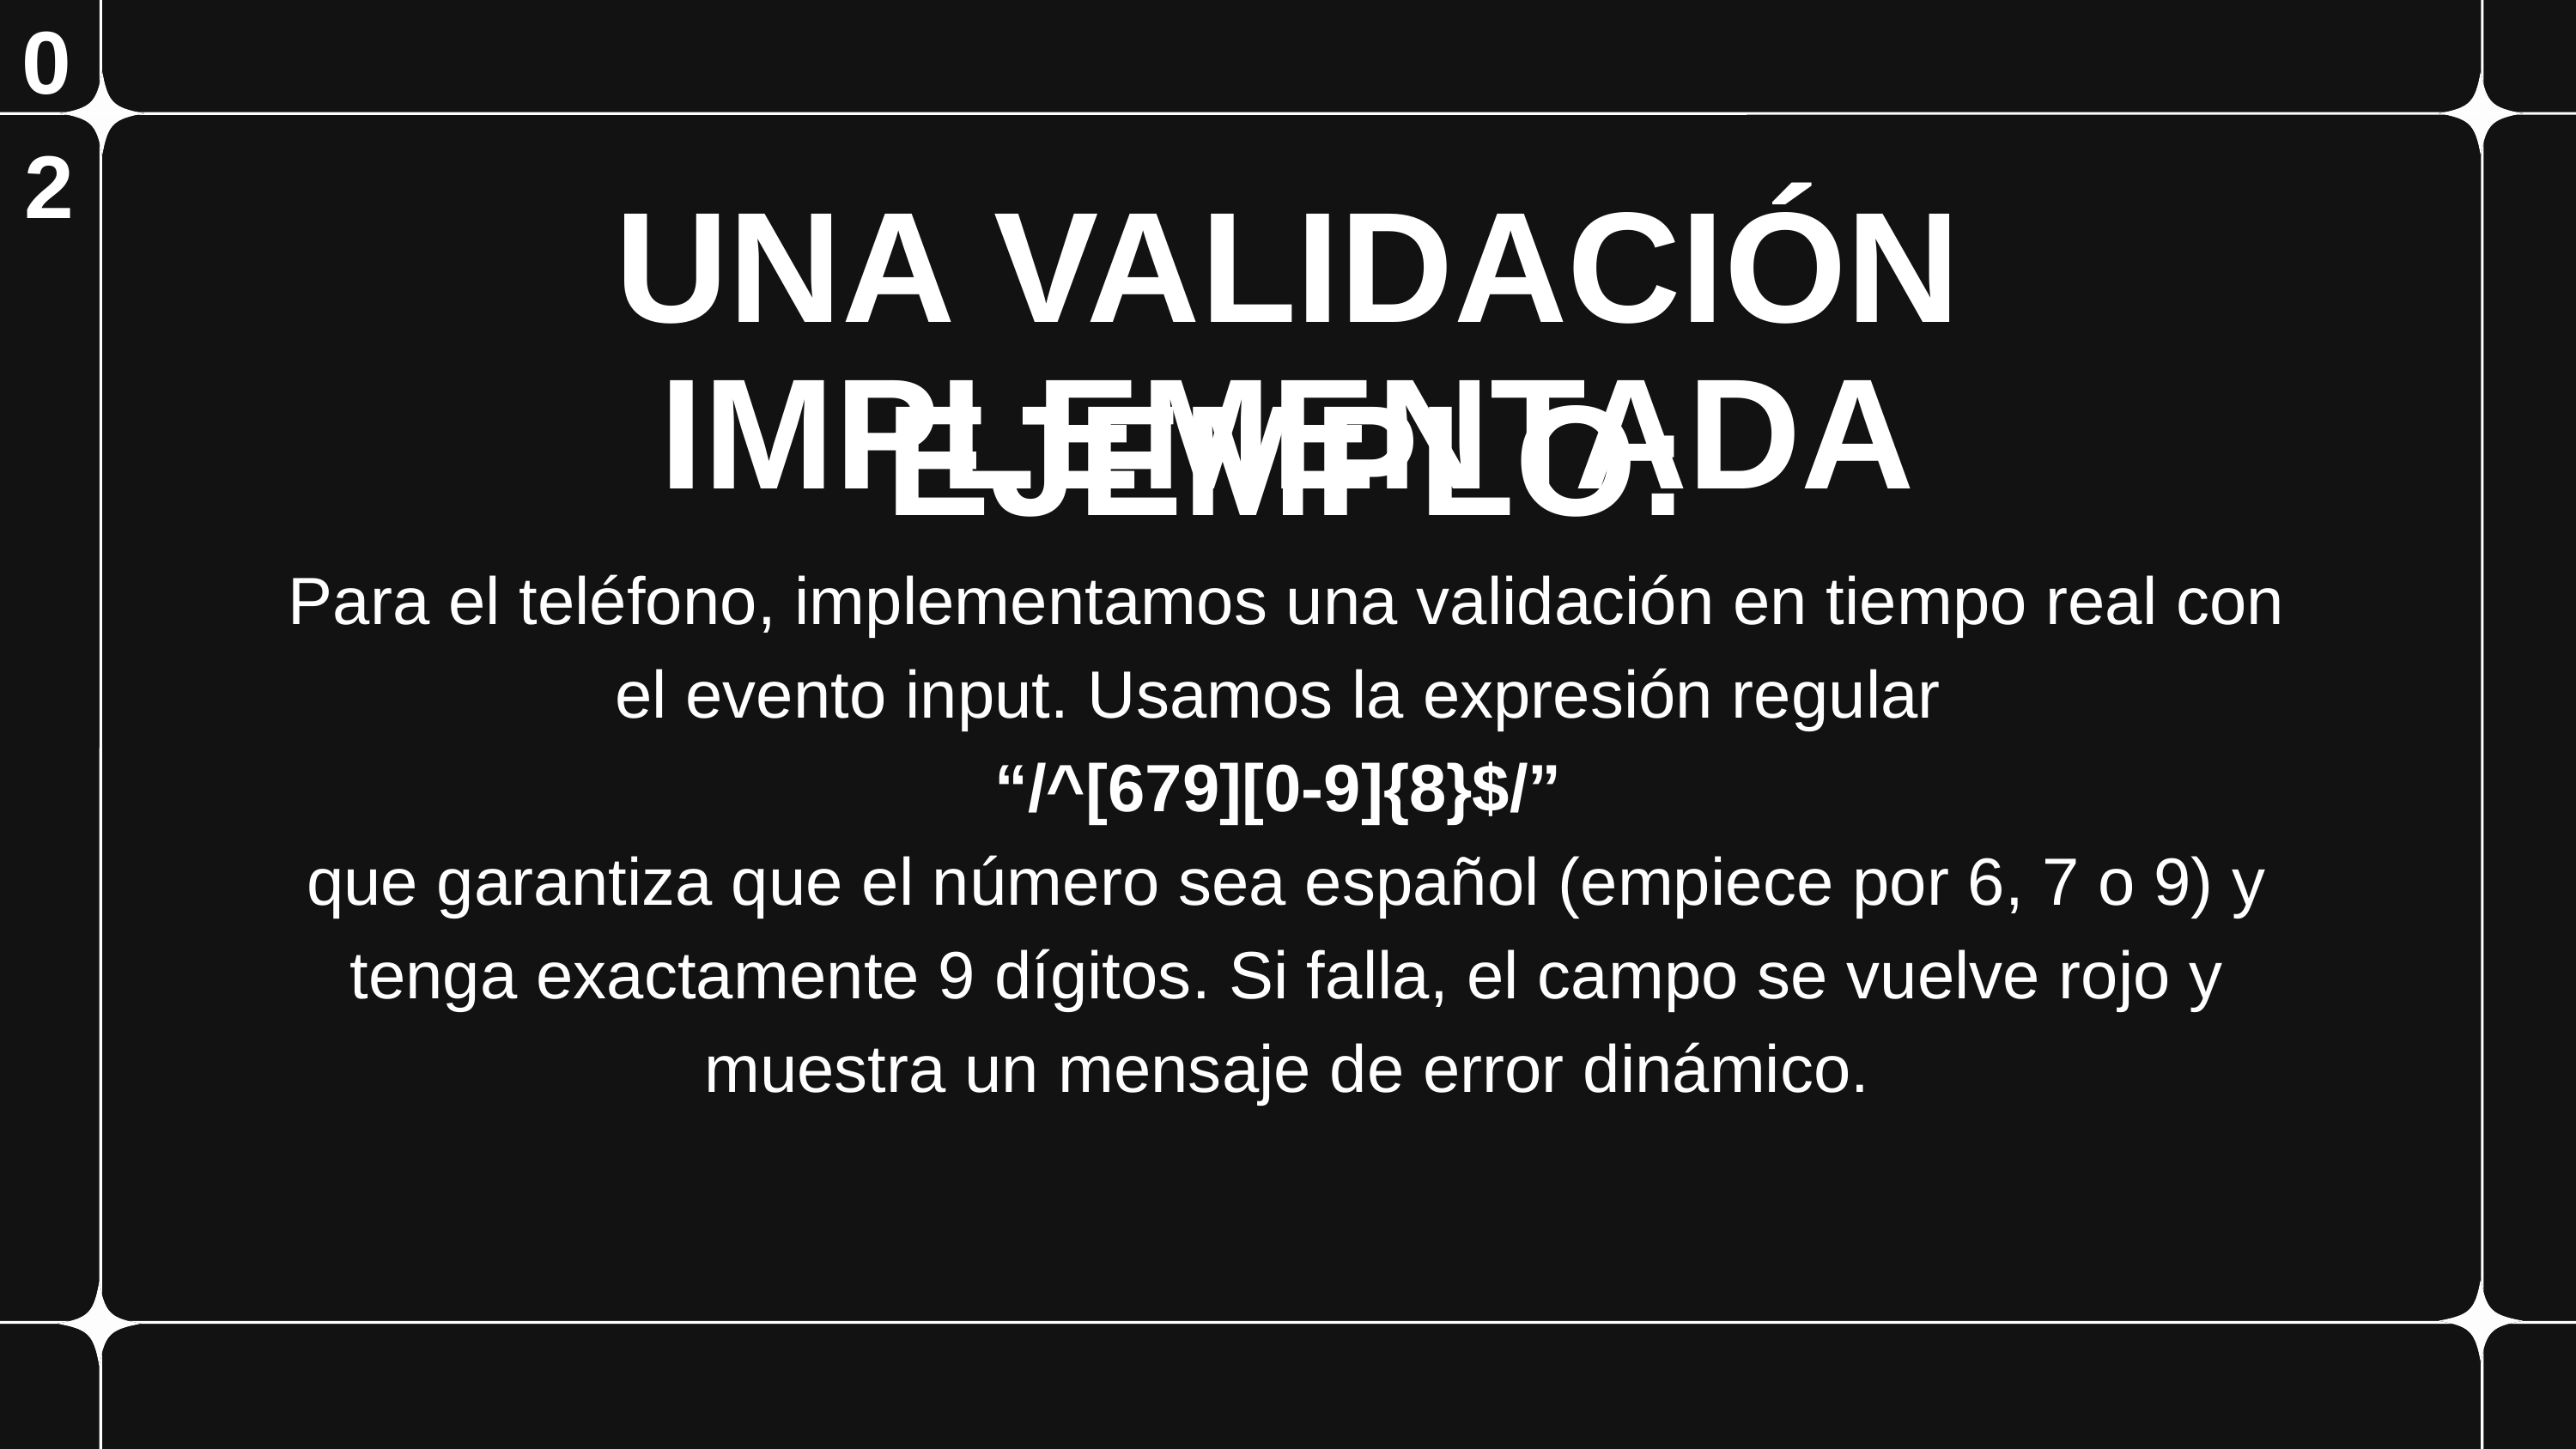

02

UNA VALIDACIÓN IMPLEMENTADA
EJEMPLO:
Para el teléfono, implementamos una validación en tiempo real con el evento input. Usamos la expresión regular
“/^[679][0-9]{8}$/”
que garantiza que el número sea español (empiece por 6, 7 o 9) y tenga exactamente 9 dígitos. Si falla, el campo se vuelve rojo y muestra un mensaje de error dinámico.